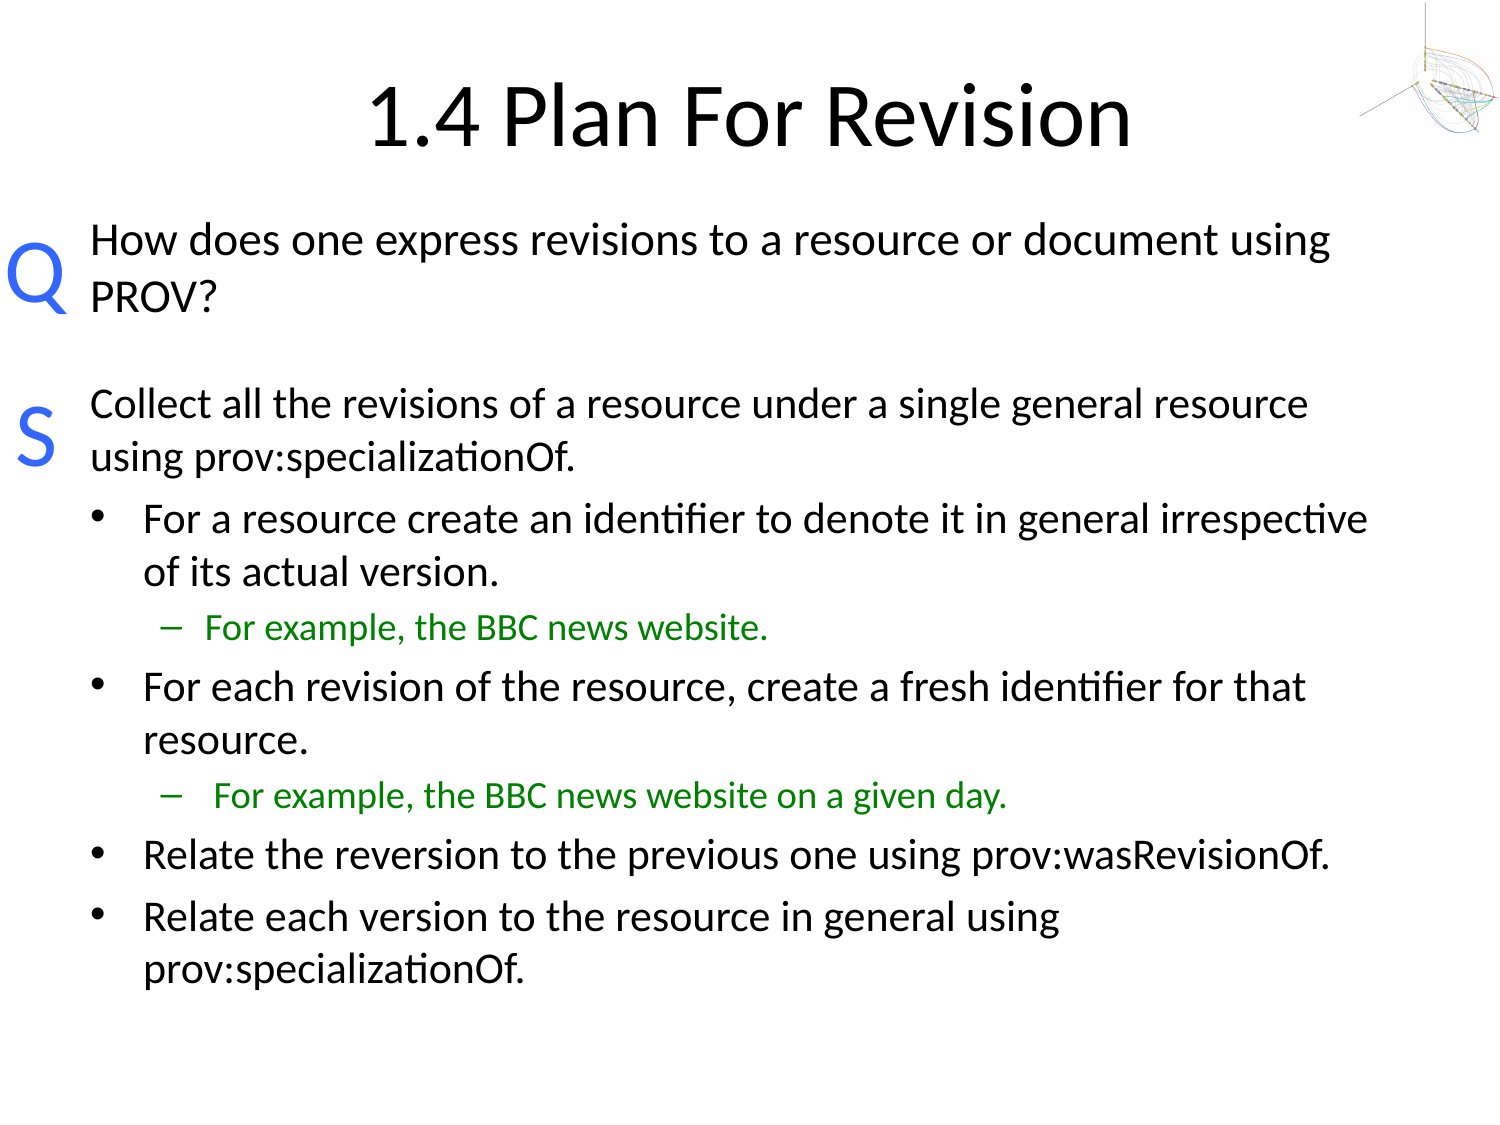

# 1.4 Plan For Revision
How does one express revisions to a resource or document using PROV?

Collect all the revisions of a resource under a single general resource using prov:specializationOf.
For a resource create an identifier to denote it in general irrespective of its actual version.
For example, the BBC news website.
For each revision of the resource, create a fresh identifier for that resource.
 For example, the BBC news website on a given day.
Relate the reversion to the previous one using prov:wasRevisionOf.
Relate each version to the resource in general using prov:specializationOf.